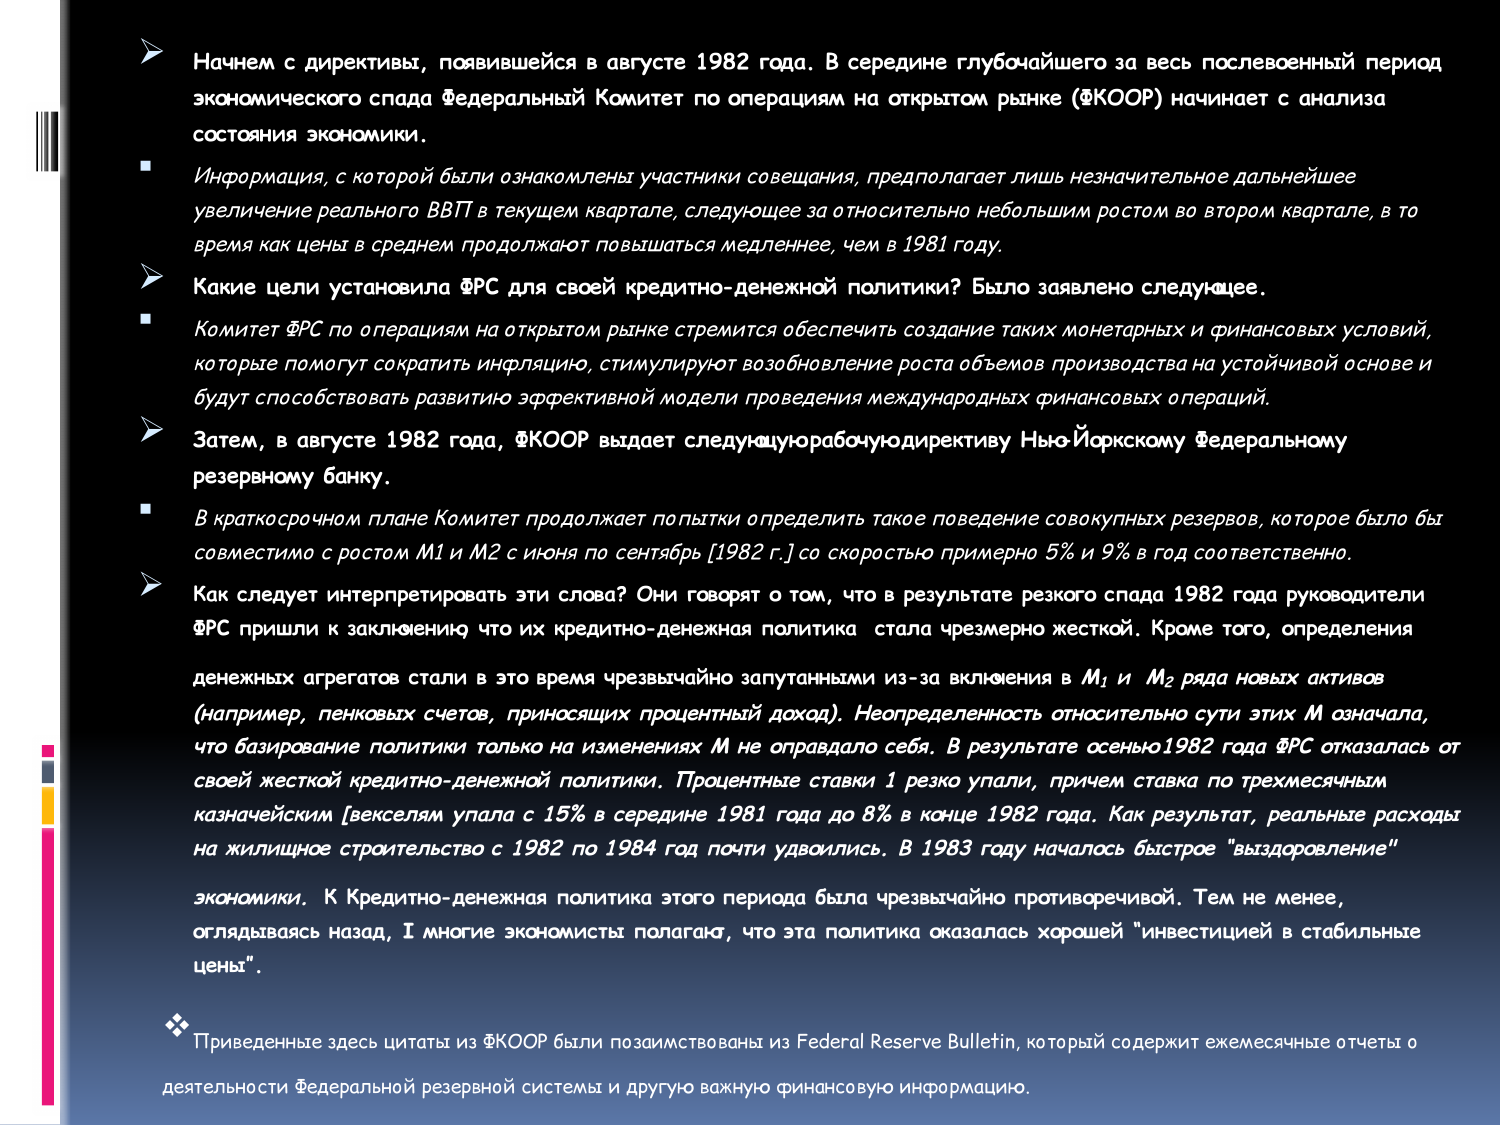

Начнем с директивы, появившейся в августе 1982 года. В середине глубочайшего за весь послевоенный период экономического спада Федеральный Комитет по операциям на открытом рынке (ФКООР) начинает с анализа состояния экономики.
Информация, с которой были ознакомлены участники совещания, предполагает лишь незначительное дальнейшее увеличение реального ВВП в текущем квартале, следующее за относительно небольшим ростом во втором квартале, в то время как цены в среднем продолжают повышаться медленнее, чем в 1981 году.
Какие цели установила ФРС для своей кредитно-денежной политики? Было заявлено следующее.
Комитет ФРС по операциям на открытом рынке стремится обеспечить создание таких монетарных и финансовых условий, которые помогут сократить инфляцию, стимулируют возобновление роста объемов производства на устойчивой основе и будут способствовать развитию эффективной модели проведения международных финансовых операций.
Затем, в августе 1982 года, ФКООР выдает следующую рабочую директиву Нью-Йоркскому Федеральному резервному банку.
В краткосрочном плане Комитет продолжает попытки определить такое поведение совокупных резервов, которое было бы совместимо с ростом М1 и М2 с июня по сентябрь [1982 г.] со скоростью примерно 5% и 9% в год соответственно.
Как следует интерпретировать эти слова? Они говорят о том, что в результате резкого спада 1982 года руководители ФРС пришли к заключению, что их кредитно-денежная политика  стала чрезмерно жесткой. Кроме того, определения денежных агрегатов стали в это время чрезвычайно запутанными из-за включения в М1 и М2 ряда новых активов (например, пенковых счетов, приносящих процентный доход). Неопределенность относительно сути этих М означала, что базирование политики только на изменениях М не оправдало себя. В результате осенью 1982 года ФРС отказалась от своей жесткой кредитно-денежной политики. Процентные ставки 1 резко упали, причем ставка по трехмесячным казначейским [векселям упала с 15% в середине 1981 года до 8% в конце 1982 года. Как результат, реальные расходы на жилищное строительство с 1982 по 1984 год почти удвоились. В 1983 году началось быстрое “выздоровление" экономики. К Кредитно-денежная политика этого периода была чрезвычайно противоречивой. Тем не менее, оглядываясь назад, I многие экономисты полагают, что эта политика оказалась хорошей “инвестицией в стабильные цены”.
Приведенные здесь цитаты из ФКООР были позаимствованы из Federal Reserve Bulletin, который содержит ежемесячные отчеты о деятельности Федеральной резервной системы и другую важную финансовую информацию.